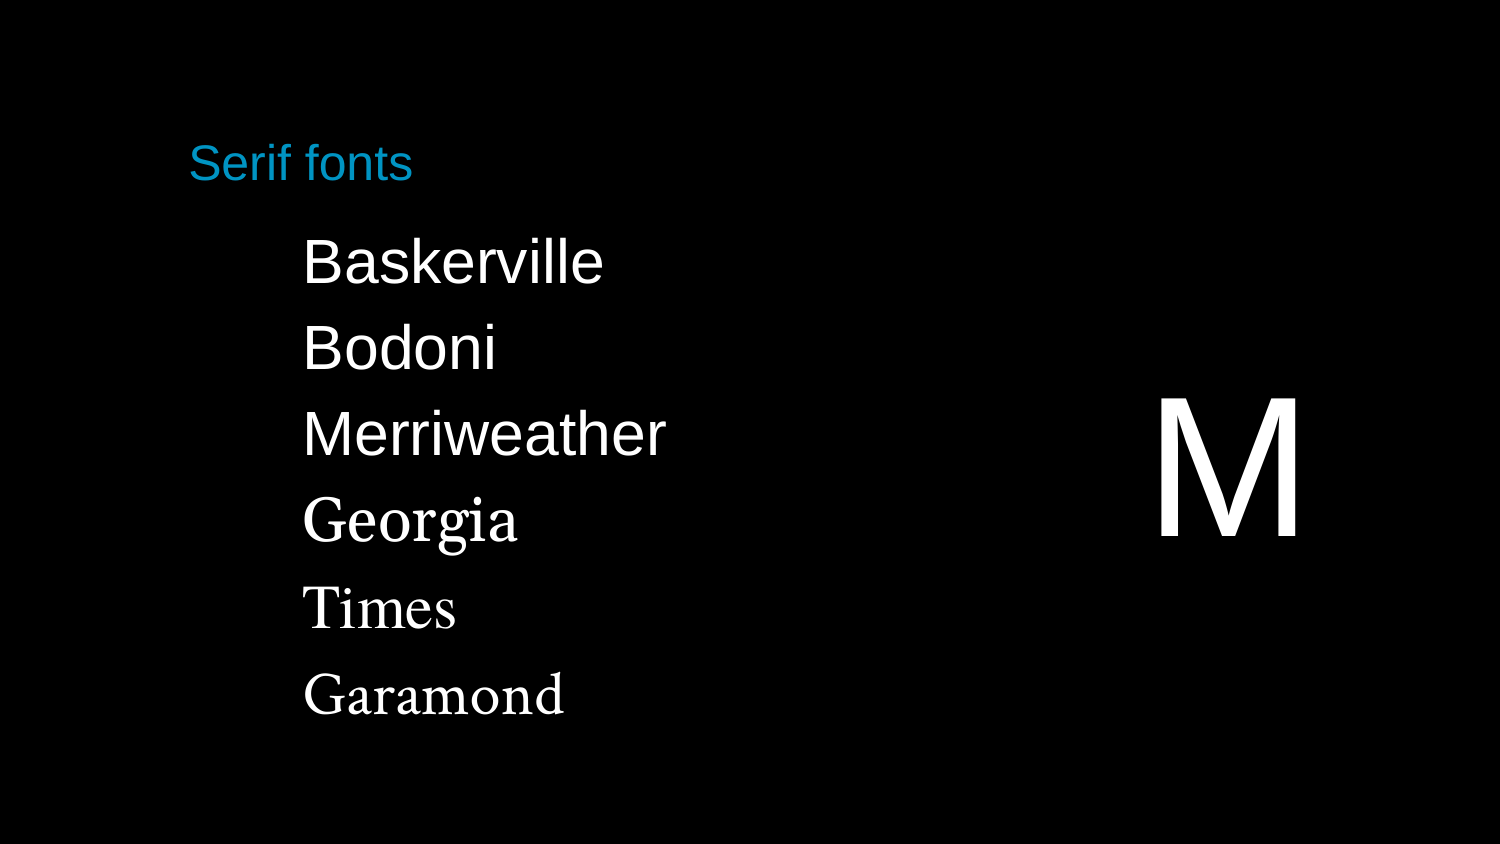

Serif fonts
Baskerville
Bodoni
Merriweather
Georgia
Times
Garamond
M